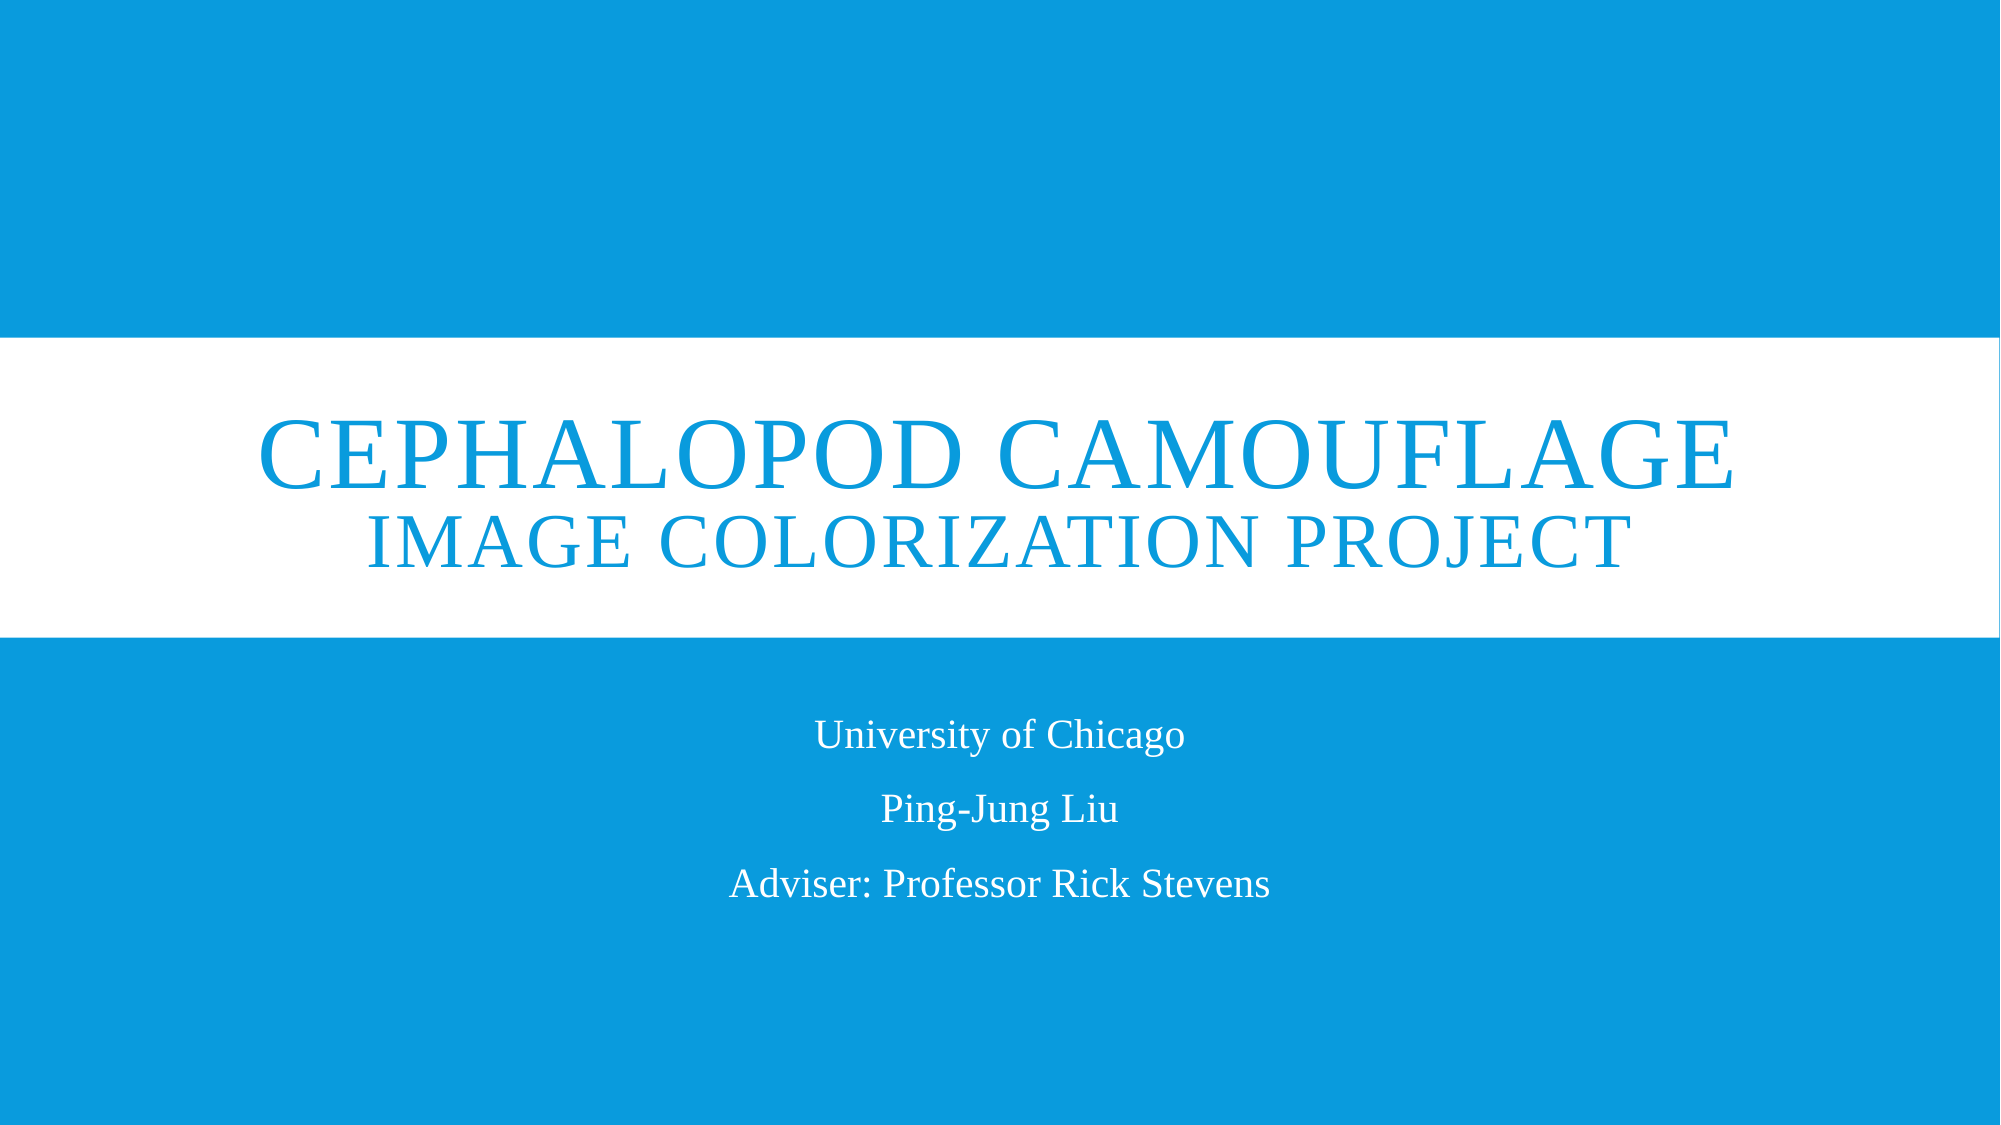

# Cephalopod Camouflage Image Colorization Project
University of Chicago
Ping-Jung Liu
Adviser: Professor Rick Stevens